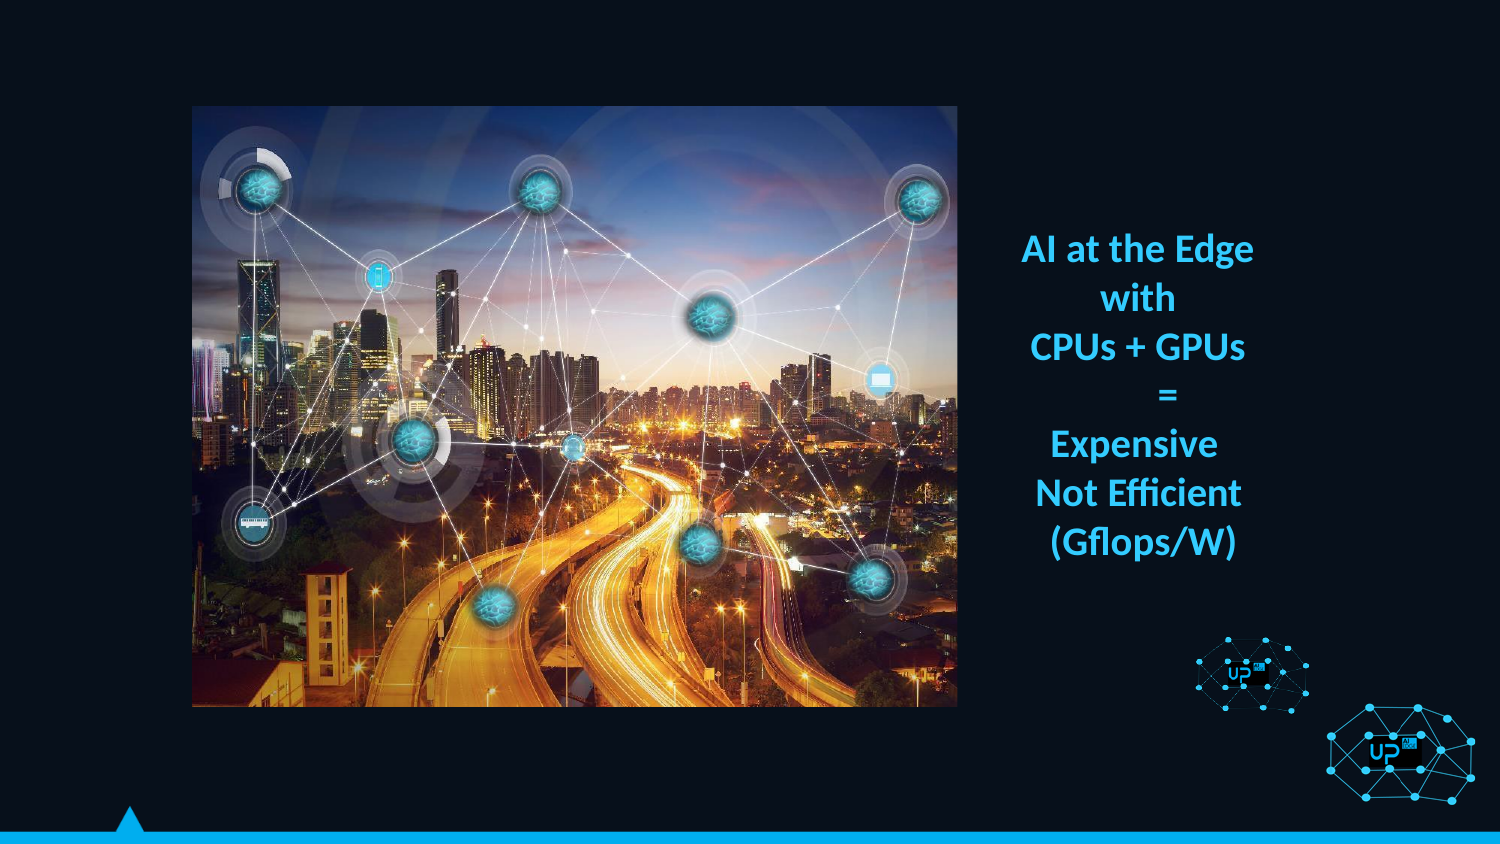

AI at the Edge
with  CPUs + GPUs
=
Expensive  Not Efficient  (Gflops/W)